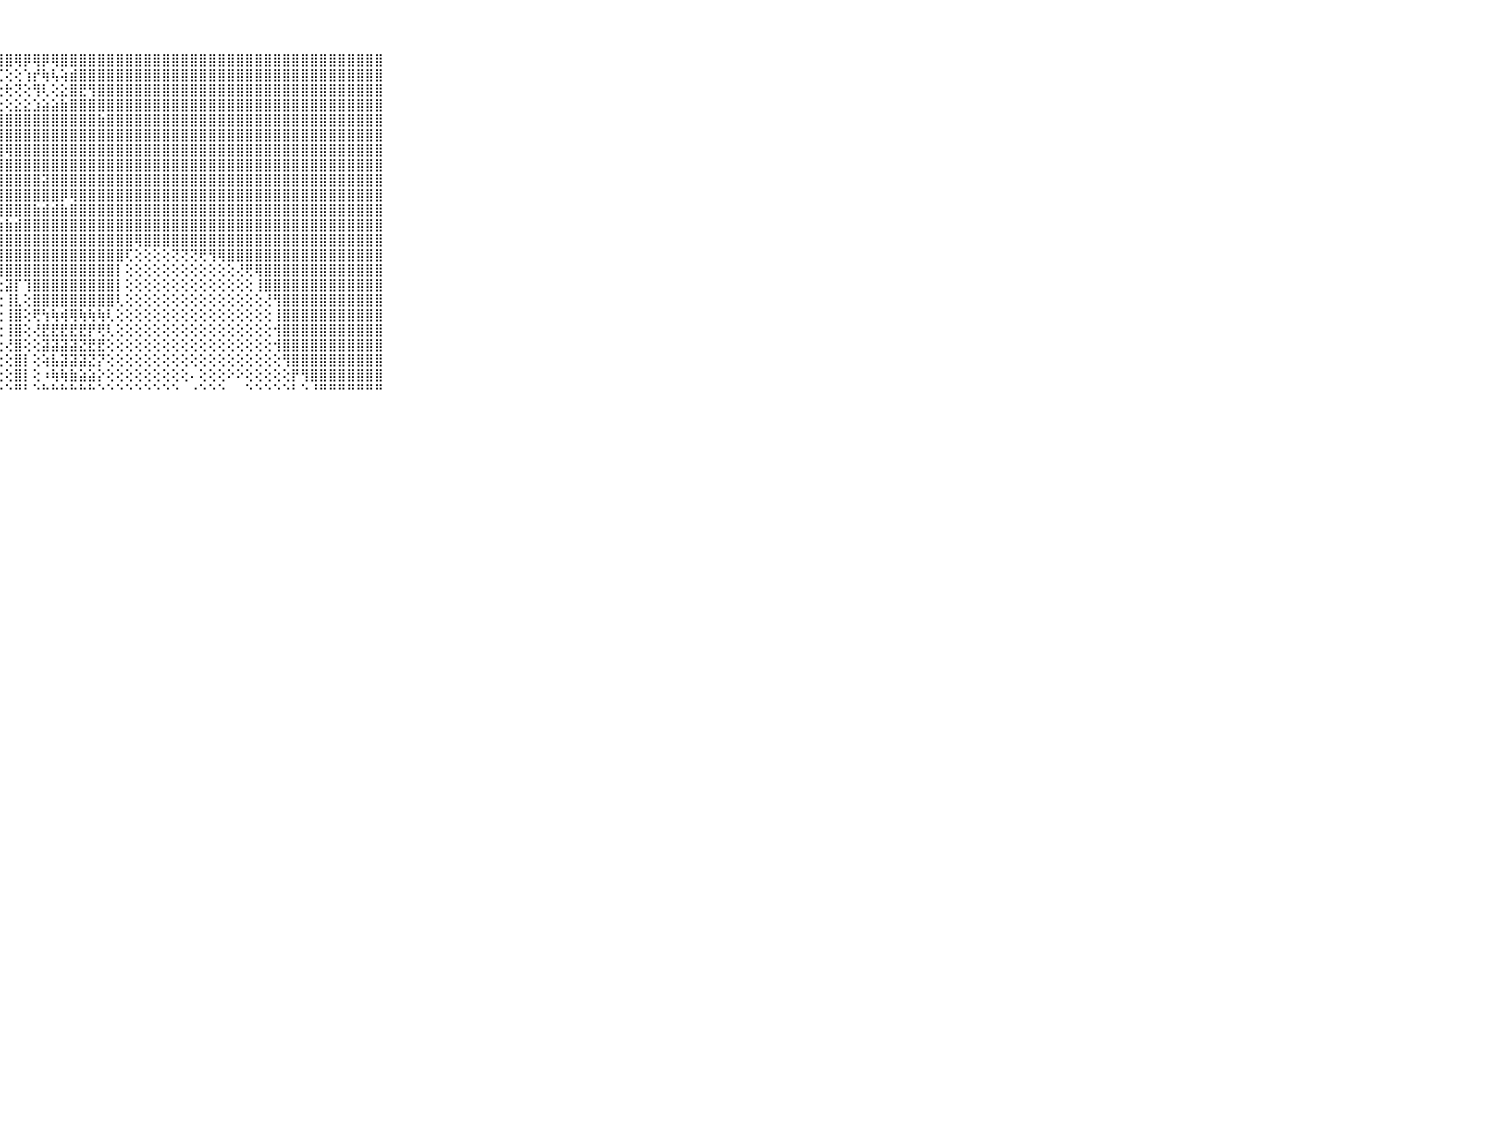

⠀⠀⠀⠀⠀⠀⠀⠀⠀⠀⠀⣿⣿⣿⣿⣿⣿⣿⣿⣿⣿⣿⣿⣿⣿⣿⣿⣿⣿⢿⡿⢿⡿⢿⣿⣿⣿⣿⣿⣿⣿⣿⣿⣿⣿⣿⣿⣿⣿⣿⣿⣿⣿⣿⣿⣿⣿⣿⣿⣿⣿⣿⣿⣿⣿⣿⣿⣿⣿⠀⠀⠀⠀⠀⠀⠀⠀⠀⠀⠀⠀
⠀⠀⠀⠀⠀⠀⠀⠀⠀⠀⠀⣿⣿⣿⣿⣿⣿⣿⣿⣿⣿⣿⣿⣿⣿⣿⡿⢏⢕⢕⢱⡞⢷⢧⢵⣾⣿⣿⣿⣿⣿⣿⣿⣿⣿⣿⣿⣿⣿⣿⣿⣿⣿⣿⣿⣿⣿⣿⣿⣿⣿⣿⣿⣿⣿⣿⣿⣿⣿⠀⠀⠀⠀⠀⠀⠀⠀⠀⠀⠀⠀
⠀⠀⠀⠀⠀⠀⠀⠀⠀⠀⠀⣿⣿⣿⣿⣿⣿⣿⣿⣿⣿⣿⣿⣿⡿⢏⢅⢕⢗⢝⢕⢻⢇⢕⣕⣿⣟⢻⣿⣿⣿⣿⣿⣿⣿⣿⣿⣿⣿⣿⣿⣿⣿⣿⣿⣿⣿⣿⣿⣿⣿⣿⣿⣿⣿⣿⣿⣿⣿⠀⠀⠀⠀⠀⠀⠀⠀⠀⠀⠀⠀
⠀⠀⠀⠀⠀⠀⠀⠀⠀⠀⠀⣿⣿⣿⣿⣿⣿⣿⣿⣿⣿⣿⣿⣿⢇⢕⢕⢕⢕⣕⣕⣱⣵⣵⣷⣿⣿⣿⣿⣿⣿⣿⣿⣿⣿⣿⣿⣿⣿⣿⣿⣿⣿⣿⣿⣿⣿⣿⣿⣿⣿⣿⣿⣿⣿⣿⣿⣿⣿⠀⠀⠀⠀⠀⠀⠀⠀⠀⠀⠀⠀
⠀⠀⠀⠀⠀⠀⠀⠀⠀⠀⠀⣿⣿⣿⣿⣿⣿⣿⣿⣿⣿⣿⣿⣿⣕⢕⢕⣼⣿⣿⣿⣿⣿⣿⣿⣿⣿⣿⣷⣿⣿⣿⣿⣿⣿⣿⣿⣿⣿⣿⣿⣿⣿⣿⣿⣿⣿⣿⣿⣿⣿⣿⣿⣿⣿⣿⣿⣿⣿⠀⠀⠀⠀⠀⠀⠀⠀⠀⠀⠀⠀
⠀⠀⠀⠀⠀⠀⠀⠀⠀⠀⠀⣿⣿⣿⣿⣿⣿⣿⣿⣿⣿⣿⣿⣿⣿⢕⢱⣿⣿⣿⣿⣿⣿⣿⣿⣿⣿⣿⣿⣿⣿⣿⣿⣿⣿⣿⣿⣿⣿⣿⣿⣿⣿⣿⣿⣿⣿⣿⣿⣿⣿⣿⣿⣿⣿⣿⣿⣿⣿⠀⠀⠀⠀⠀⠀⠀⠀⠀⠀⠀⠀
⠀⠀⠀⠀⠀⠀⠀⠀⠀⠀⠀⣿⣿⣿⣿⣿⣿⣿⣿⣿⣿⣿⣿⣿⣿⣇⣸⢿⢿⣿⣿⣿⣿⣿⣿⣿⣿⣿⣿⣿⣿⣿⣿⣿⣿⣿⣿⣿⣿⣿⣿⣿⣿⣿⣿⣿⣿⣿⣿⣿⣿⣿⣿⣿⣿⣿⣿⣿⣿⠀⠀⠀⠀⠀⠀⠀⠀⠀⠀⠀⠀
⠀⠀⠀⠀⠀⠀⠀⠀⠀⠀⠀⣿⣿⣿⣿⣿⣿⣿⣿⣿⣿⣿⣿⣿⣿⣷⣿⣿⣿⣿⣿⣿⣿⣿⣿⣿⣿⣿⣿⣿⣿⣿⣿⣿⣿⣿⣿⣿⣿⣿⣿⣿⣿⣿⣿⣿⣿⣿⣿⣿⣿⣿⣿⣿⣿⣿⣿⣿⣿⠀⠀⠀⠀⠀⠀⠀⠀⠀⠀⠀⠀
⠀⠀⠀⠀⠀⠀⠀⠀⠀⠀⠀⣿⣿⣿⣿⣿⣿⣿⣿⣿⣿⣿⣿⣿⣿⣿⣿⣿⣿⣿⣿⣿⣽⣿⣿⣿⣿⣿⣿⣿⣿⣿⣿⣿⣿⣿⣿⣿⣿⣿⣿⣿⣿⣿⣿⣿⣿⣿⣿⣿⣿⣿⣿⣿⣿⣿⣿⣿⣿⠀⠀⠀⠀⠀⠀⠀⠀⠀⠀⠀⠀
⠀⠀⠀⠀⠀⠀⠀⠀⠀⠀⠀⣿⣿⣿⣿⣿⣿⣿⣿⣿⣿⣿⣿⣿⣿⣿⣿⣿⣿⣿⣿⣿⣿⣿⡿⢿⣿⣿⣿⣿⣿⣿⣿⣿⣿⣿⣿⣿⣿⣿⣿⣿⣿⣿⣿⣿⣿⣿⣿⣿⣿⣿⣿⣿⣿⣿⣿⣿⣿⠀⠀⠀⠀⠀⠀⠀⠀⠀⠀⠀⠀
⠀⠀⠀⠀⠀⠀⠀⠀⠀⠀⠀⣿⣿⣿⣿⣿⣿⣿⣿⣿⣿⣿⣿⣿⣿⣿⣿⣿⣿⣿⣿⣷⣾⣾⣷⣿⣿⣿⣿⣿⣿⣿⣿⣿⣿⣿⣿⣿⣿⣿⣿⣿⣿⣿⣿⣿⣿⣿⣿⣿⣿⣿⣿⣿⣿⣿⣿⣿⣿⠀⠀⠀⠀⠀⠀⠀⠀⠀⠀⠀⠀
⠀⠀⠀⠀⠀⠀⠀⠀⠀⠀⠀⣿⣿⣿⣿⣿⣿⣿⣿⣿⣿⣿⣿⣿⣿⣿⣧⣵⣷⣾⣿⣿⣿⣿⣿⣿⣿⣿⣿⣿⣿⣿⣿⣿⣿⣿⣿⣿⣿⣿⣿⣿⣿⣿⣿⣿⣿⣿⣿⣿⣿⣿⣿⣿⣿⣿⣿⣿⣿⠀⠀⠀⠀⠀⠀⠀⠀⠀⠀⠀⠀
⠀⠀⠀⠀⠀⠀⠀⠀⠀⠀⠀⣿⣿⣿⣿⣿⣿⣿⣿⣿⣿⣿⣿⣿⣿⣿⣿⣿⣿⣿⣿⣿⣿⣿⣿⣿⣿⣿⣿⣿⣿⣿⢿⣿⣿⣿⣿⣿⣿⣿⣿⣿⣿⣿⣿⣿⣿⣿⣿⣿⣿⣿⣿⣿⣿⣿⣿⣿⣿⠀⠀⠀⠀⠀⠀⠀⠀⠀⠀⠀⠀
⠀⠀⠀⠀⠀⠀⠀⠀⠀⠀⠀⣿⣿⣿⣿⣿⣿⣿⣿⣿⣿⣿⣿⣿⣿⣿⣿⣿⣿⣿⣿⣿⣿⣿⣿⣿⣿⣿⣿⣿⣿⢏⢕⢕⢕⢕⢝⢝⢝⢟⢻⢿⣿⣿⣿⣿⣿⣿⣿⣿⣿⣿⣿⣿⣿⣿⣿⣿⣿⠀⠀⠀⠀⠀⠀⠀⠀⠀⠀⠀⠀
⠀⠀⠀⠀⠀⠀⠀⠀⠀⠀⠀⣿⣿⣿⣿⣿⣿⣿⣿⣿⣿⣿⣿⣿⢿⢏⢕⢿⣿⣿⣿⣿⣿⣿⣿⣿⣿⣿⣿⣿⡇⢕⢕⢕⢕⢕⢕⢕⢕⢕⢕⢕⢕⢜⢟⢿⣿⣿⣿⣿⣿⣿⣿⣿⣿⣿⣿⣿⣿⠀⠀⠀⠀⠀⠀⠀⠀⠀⠀⠀⠀
⠀⠀⠀⠀⠀⠀⠀⠀⠀⠀⠀⣿⣿⣿⣿⣿⣿⣿⣿⣿⣿⡿⢏⠕⠁⠑⢔⢕⣽⡏⢹⣿⣿⣿⣿⣿⣿⣿⣿⣿⡇⢕⢕⢕⢕⢕⢕⢕⢕⢕⢕⢕⢕⢕⢕⢸⣿⣿⣿⣿⣿⣿⣿⣿⣿⣿⣿⣿⣿⠀⠀⠀⠀⠀⠀⠀⠀⠀⠀⠀⠀
⠀⠀⠀⠀⠀⠀⠀⠀⠀⠀⠀⣿⣟⣿⣿⡿⣿⣿⡿⢟⢕⢔⢕⢕⢄⢕⢕⢕⢸⣇⢕⣿⣿⣿⣿⣿⣿⣿⣿⣿⢇⢕⢕⢕⢕⢕⢕⢕⢕⢕⢕⢕⢕⢕⢕⢕⢜⢻⣿⣿⣿⣿⣿⣿⣿⣿⣿⣿⣿⠀⠀⠀⠀⠀⠀⠀⠀⠀⠀⠀⠀
⠀⠀⠀⠀⠀⠀⠀⠀⠀⠀⠀⣿⣿⢹⣿⣿⣿⣿⢇⢕⢕⢕⢕⢕⢕⢕⢕⢕⢸⣿⢕⢟⢳⢷⢾⢿⢷⢷⢷⢇⢕⢕⢕⢕⢕⢕⢕⢕⢕⢕⢕⢕⢕⢕⢕⢕⢕⢸⣿⣿⣿⣿⣿⣿⣿⣿⣿⣿⣿⠀⠀⠀⠀⠀⠀⠀⠀⠀⠀⠀⠀
⠀⠀⠀⠀⠀⠀⠀⠀⠀⠀⠀⡻⢇⢕⣿⣿⣿⣿⢕⠕⢕⢕⢕⢕⢕⢕⢕⢕⢸⣿⢕⢜⣟⣟⣟⣟⣟⡟⢟⢇⢕⢕⢕⢕⢕⢕⢕⢕⢕⢕⢕⢕⢕⢕⢕⢕⢕⢺⣿⣿⣿⣿⣿⣿⣿⣿⣿⣿⣿⠀⠀⠀⠀⠀⠀⠀⠀⠀⠀⠀⠀
⠀⠀⠀⠀⠀⠀⠀⠀⠀⠀⠀⢕⢕⣱⣿⣿⣿⡿⠇⠀⢕⢕⢕⢕⢕⢕⢕⢕⢜⣿⢕⢕⣽⣽⣽⣽⣝⣟⣟⢕⢕⢕⢕⢕⢕⢕⢕⢕⢕⢕⢕⢕⢕⢕⢕⢕⢕⢺⣿⣿⣿⣿⣿⣿⣿⣿⣿⣿⣿⠀⠀⠀⠀⠀⠀⠀⠀⠀⠀⠀⠀
⠀⠀⠀⠀⠀⠀⠀⠀⠀⠀⠀⢕⢕⣿⣿⣿⣿⢕⠔⠀⠀⢕⢕⢕⢕⢕⢕⢕⢕⣿⡇⢕⢵⣧⣽⣽⣽⣝⡝⢕⢕⢕⢕⢕⢕⢕⢕⢕⢕⢕⢕⢕⢕⢕⢕⢕⢕⢕⢻⣿⣿⣿⣿⣿⣿⣿⣿⣿⣿⠀⠀⠀⠀⠀⠀⠀⠀⠀⠀⠀⠀
⠀⠀⠀⠀⠀⠀⠀⠀⠀⠀⠀⣷⢕⢝⢿⣿⡟⠑⢕⢄⠀⢕⢕⢕⢕⢕⢕⢕⢕⣿⡇⢕⠰⢷⢷⣷⣵⣵⡕⢕⢕⢕⢕⢕⢕⢕⢕⢕⠄⢕⢕⢕⠕⠕⢕⢕⢕⢕⢕⡟⢻⣿⣿⣿⣿⣿⣿⣿⣿⠀⠀⠀⠀⠀⠀⠀⠀⠀⠀⠀⠀
⠀⠀⠀⠀⠀⠀⠀⠀⠀⠀⠀⠛⠑⠑⠑⠛⠑⠀⠑⠑⠀⠑⠑⠑⠑⠑⠑⠑⠑⠛⠃⠑⠓⠓⠓⠓⠓⠓⠑⠑⠑⠑⠑⠑⠑⠑⠑⠀⠐⠑⠑⠑⠀⠀⠑⠑⠑⠑⠑⠃⠑⠘⠛⠛⠛⠛⠛⠛⠛⠀⠀⠀⠀⠀⠀⠀⠀⠀⠀⠀⠀